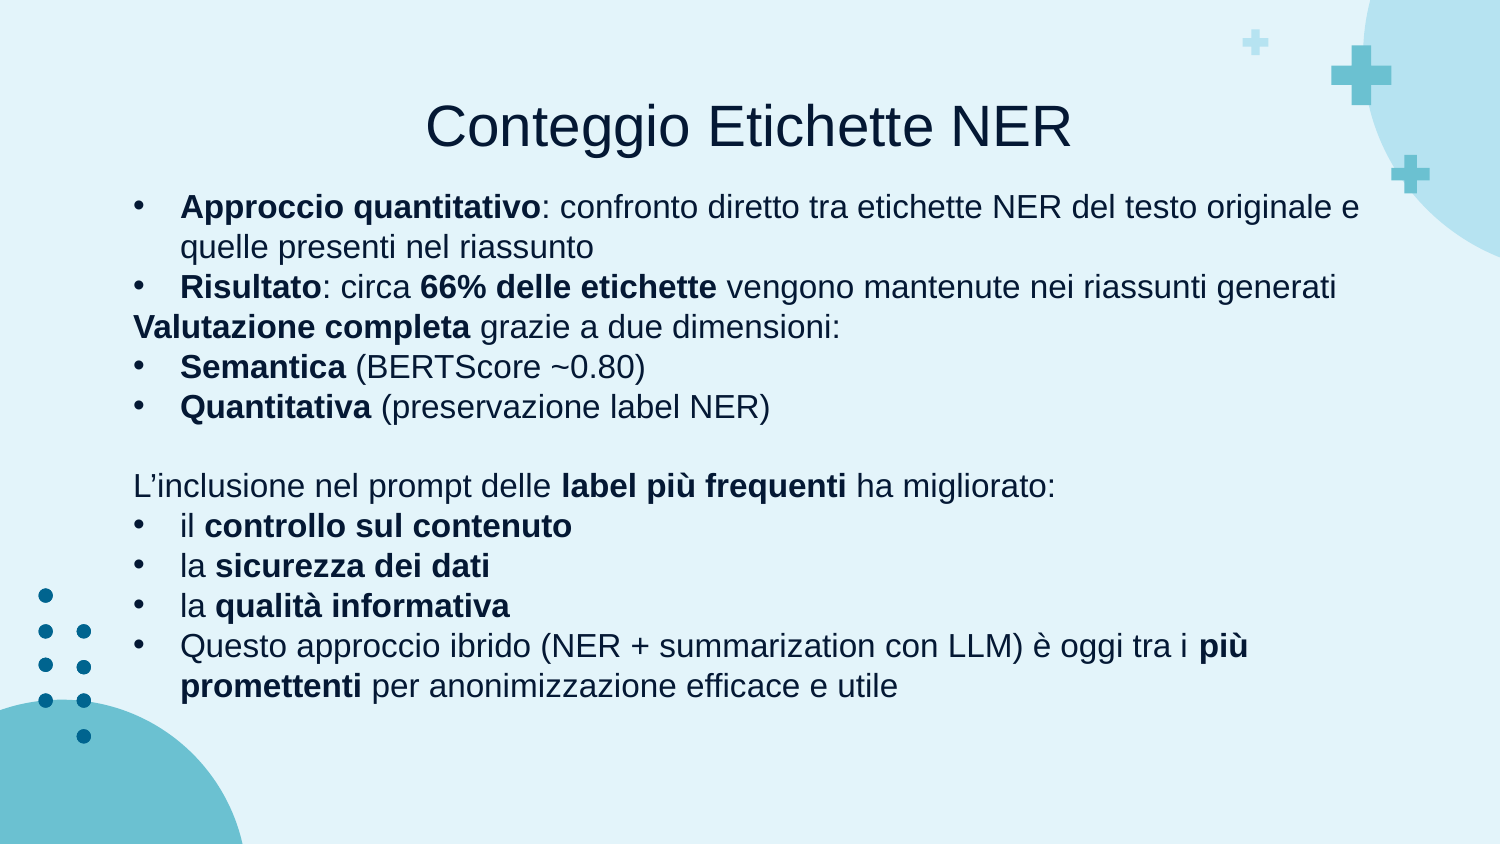

# Conteggio Etichette NER
Approccio quantitativo: confronto diretto tra etichette NER del testo originale e quelle presenti nel riassunto
Risultato: circa 66% delle etichette vengono mantenute nei riassunti generati
Valutazione completa grazie a due dimensioni:
Semantica (BERTScore ~0.80)
Quantitativa (preservazione label NER)

L’inclusione nel prompt delle label più frequenti ha migliorato:
il controllo sul contenuto
la sicurezza dei dati
la qualità informativa
Questo approccio ibrido (NER + summarization con LLM) è oggi tra i più promettenti per anonimizzazione efficace e utile